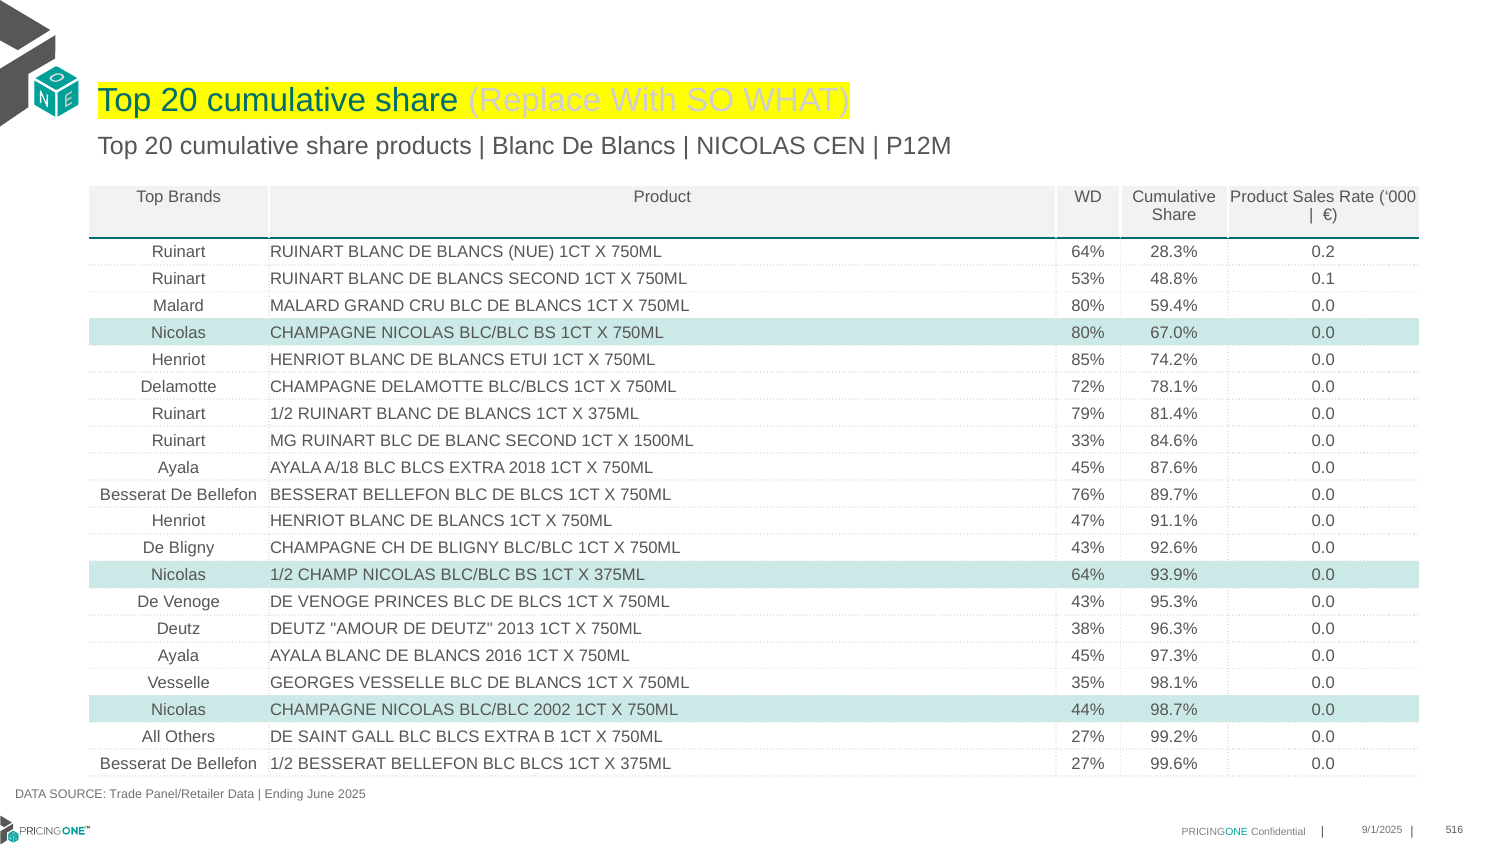

# Top 20 cumulative share (Replace With SO WHAT)
Top 20 cumulative share products | Blanc De Blancs | NICOLAS CEN | P12M
| Top Brands | Product | WD | Cumulative Share | Product Sales Rate (‘000 | €) |
| --- | --- | --- | --- | --- |
| Ruinart | RUINART BLANC DE BLANCS (NUE) 1CT X 750ML | 64% | 28.3% | 0.2 |
| Ruinart | RUINART BLANC DE BLANCS SECOND 1CT X 750ML | 53% | 48.8% | 0.1 |
| Malard | MALARD GRAND CRU BLC DE BLANCS 1CT X 750ML | 80% | 59.4% | 0.0 |
| Nicolas | CHAMPAGNE NICOLAS BLC/BLC BS 1CT X 750ML | 80% | 67.0% | 0.0 |
| Henriot | HENRIOT BLANC DE BLANCS ETUI 1CT X 750ML | 85% | 74.2% | 0.0 |
| Delamotte | CHAMPAGNE DELAMOTTE BLC/BLCS 1CT X 750ML | 72% | 78.1% | 0.0 |
| Ruinart | 1/2 RUINART BLANC DE BLANCS 1CT X 375ML | 79% | 81.4% | 0.0 |
| Ruinart | MG RUINART BLC DE BLANC SECOND 1CT X 1500ML | 33% | 84.6% | 0.0 |
| Ayala | AYALA A/18 BLC BLCS EXTRA 2018 1CT X 750ML | 45% | 87.6% | 0.0 |
| Besserat De Bellefon | BESSERAT BELLEFON BLC DE BLCS 1CT X 750ML | 76% | 89.7% | 0.0 |
| Henriot | HENRIOT BLANC DE BLANCS 1CT X 750ML | 47% | 91.1% | 0.0 |
| De Bligny | CHAMPAGNE CH DE BLIGNY BLC/BLC 1CT X 750ML | 43% | 92.6% | 0.0 |
| Nicolas | 1/2 CHAMP NICOLAS BLC/BLC BS 1CT X 375ML | 64% | 93.9% | 0.0 |
| De Venoge | DE VENOGE PRINCES BLC DE BLCS 1CT X 750ML | 43% | 95.3% | 0.0 |
| Deutz | DEUTZ "AMOUR DE DEUTZ" 2013 1CT X 750ML | 38% | 96.3% | 0.0 |
| Ayala | AYALA BLANC DE BLANCS 2016 1CT X 750ML | 45% | 97.3% | 0.0 |
| Vesselle | GEORGES VESSELLE BLC DE BLANCS 1CT X 750ML | 35% | 98.1% | 0.0 |
| Nicolas | CHAMPAGNE NICOLAS BLC/BLC 2002 1CT X 750ML | 44% | 98.7% | 0.0 |
| All Others | DE SAINT GALL BLC BLCS EXTRA B 1CT X 750ML | 27% | 99.2% | 0.0 |
| Besserat De Bellefon | 1/2 BESSERAT BELLEFON BLC BLCS 1CT X 375ML | 27% | 99.6% | 0.0 |
DATA SOURCE: Trade Panel/Retailer Data | Ending June 2025

9/1/2025
516